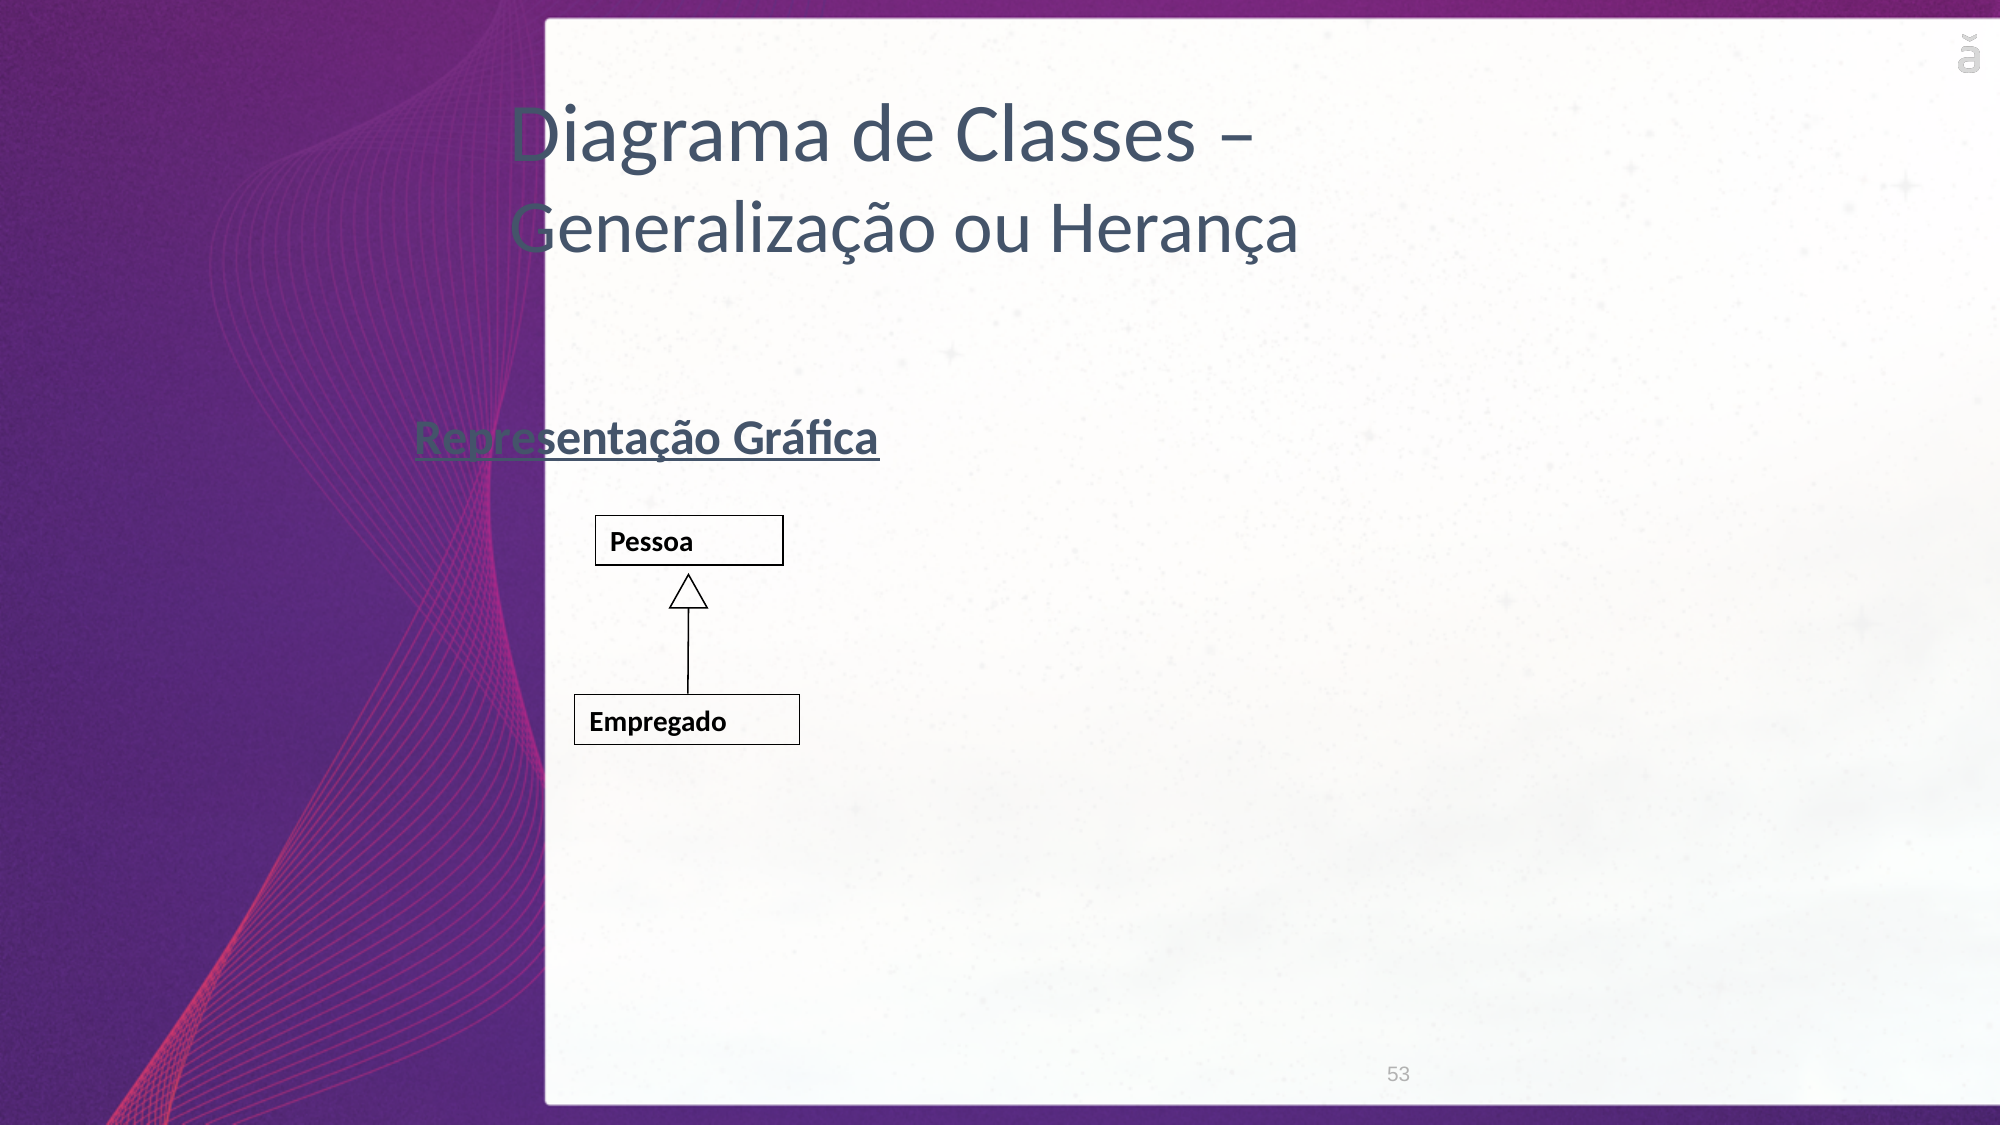

Diagrama de Classes – Generalização ou Herança

	Representação Gráfica

Pessoa

Empregado
53